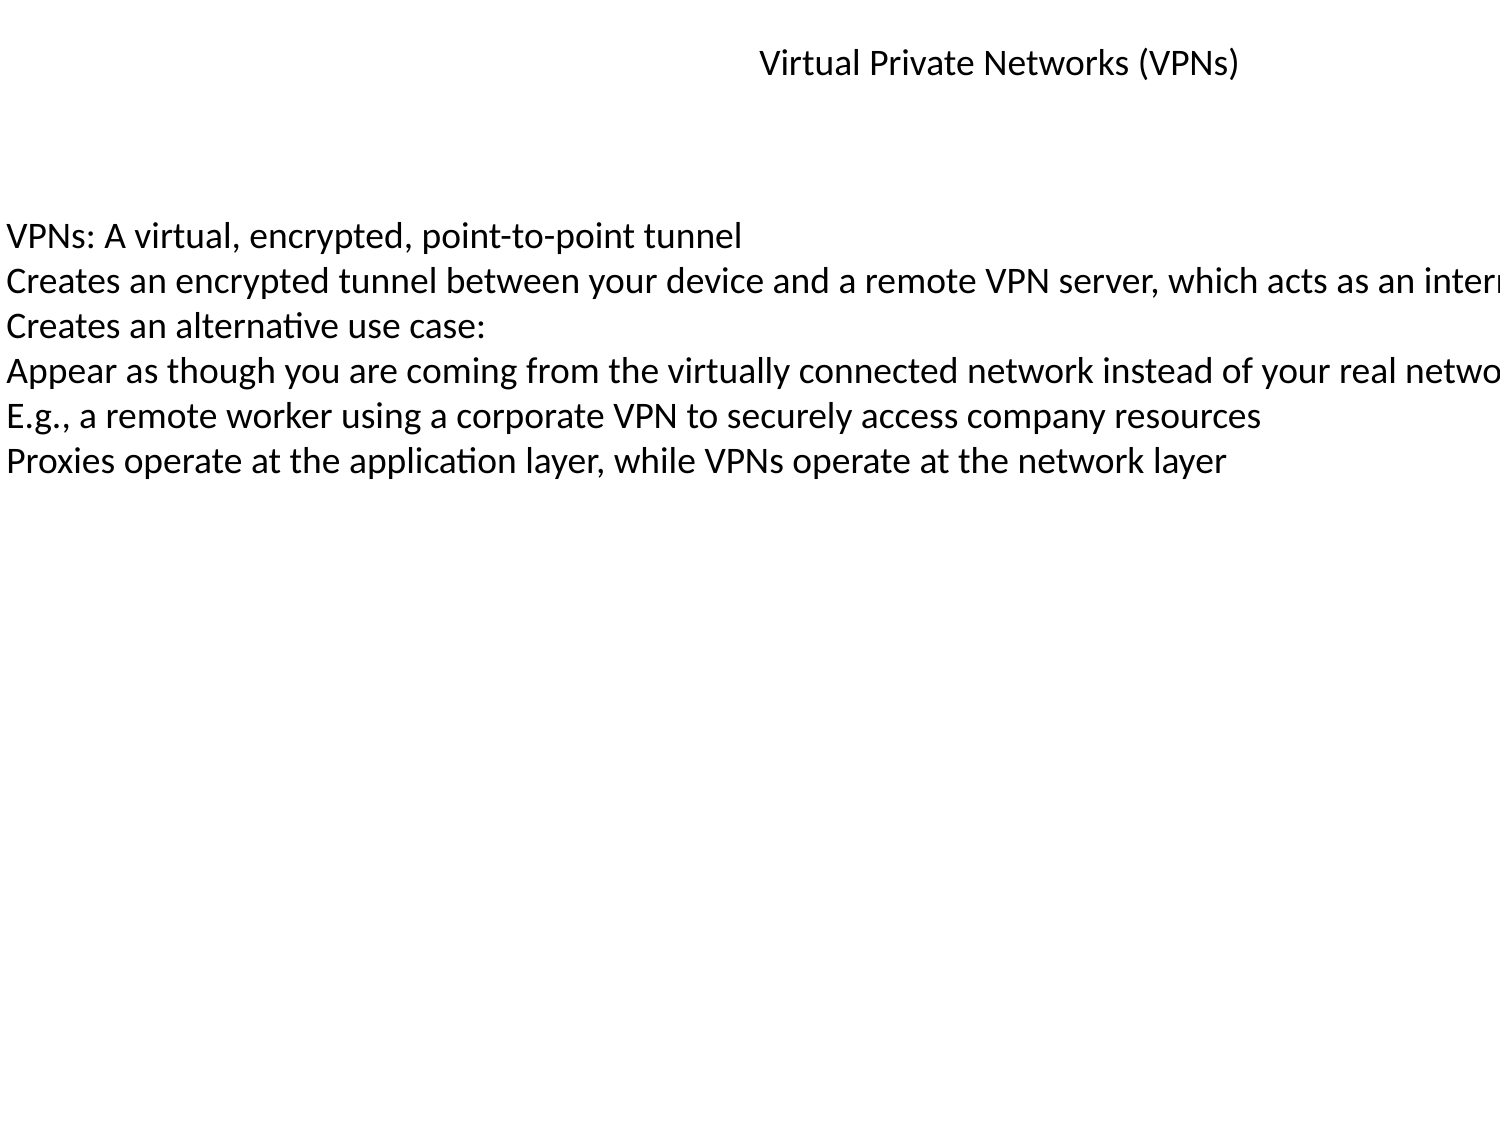

Virtual Private Networks (VPNs)
VPNs: A virtual, encrypted, point-to-point tunnel
Creates an encrypted tunnel between your device and a remote VPN server, which acts as an intermediary for your internet traffic
Creates an alternative use case:
Appear as though you are coming from the virtually connected network instead of your real network!
E.g., a remote worker using a corporate VPN to securely access company resources
Proxies operate at the application layer, while VPNs operate at the network layer